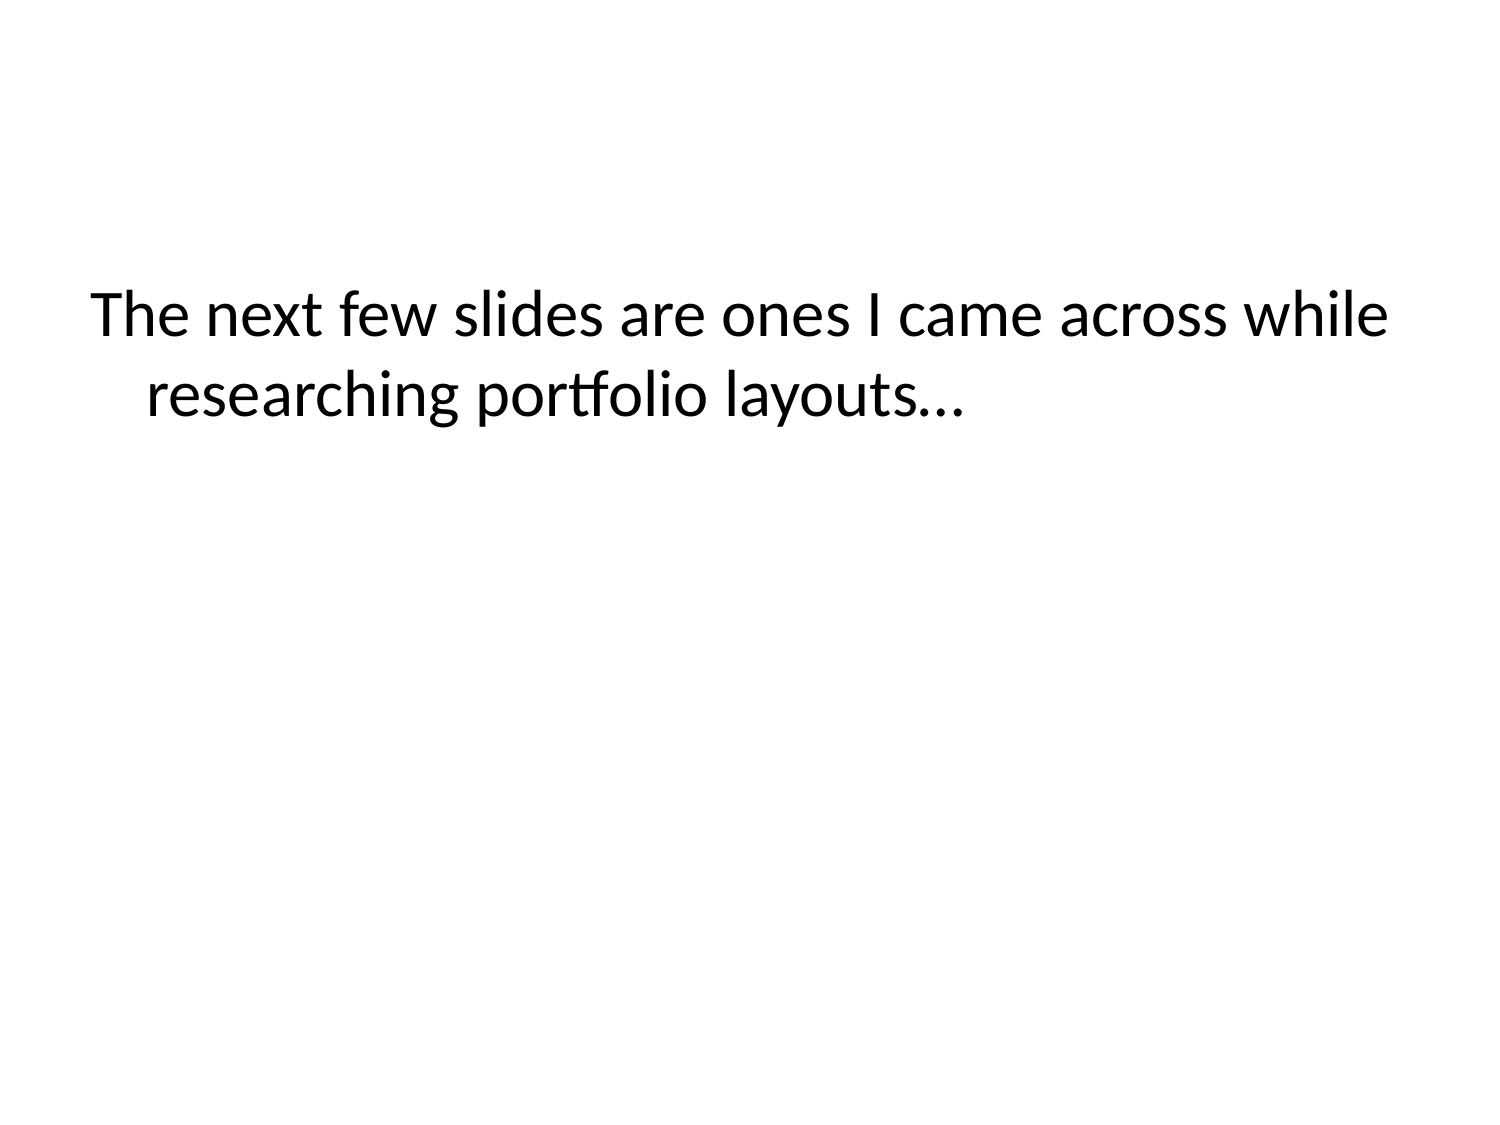

The next few slides are ones I came across while researching portfolio layouts…